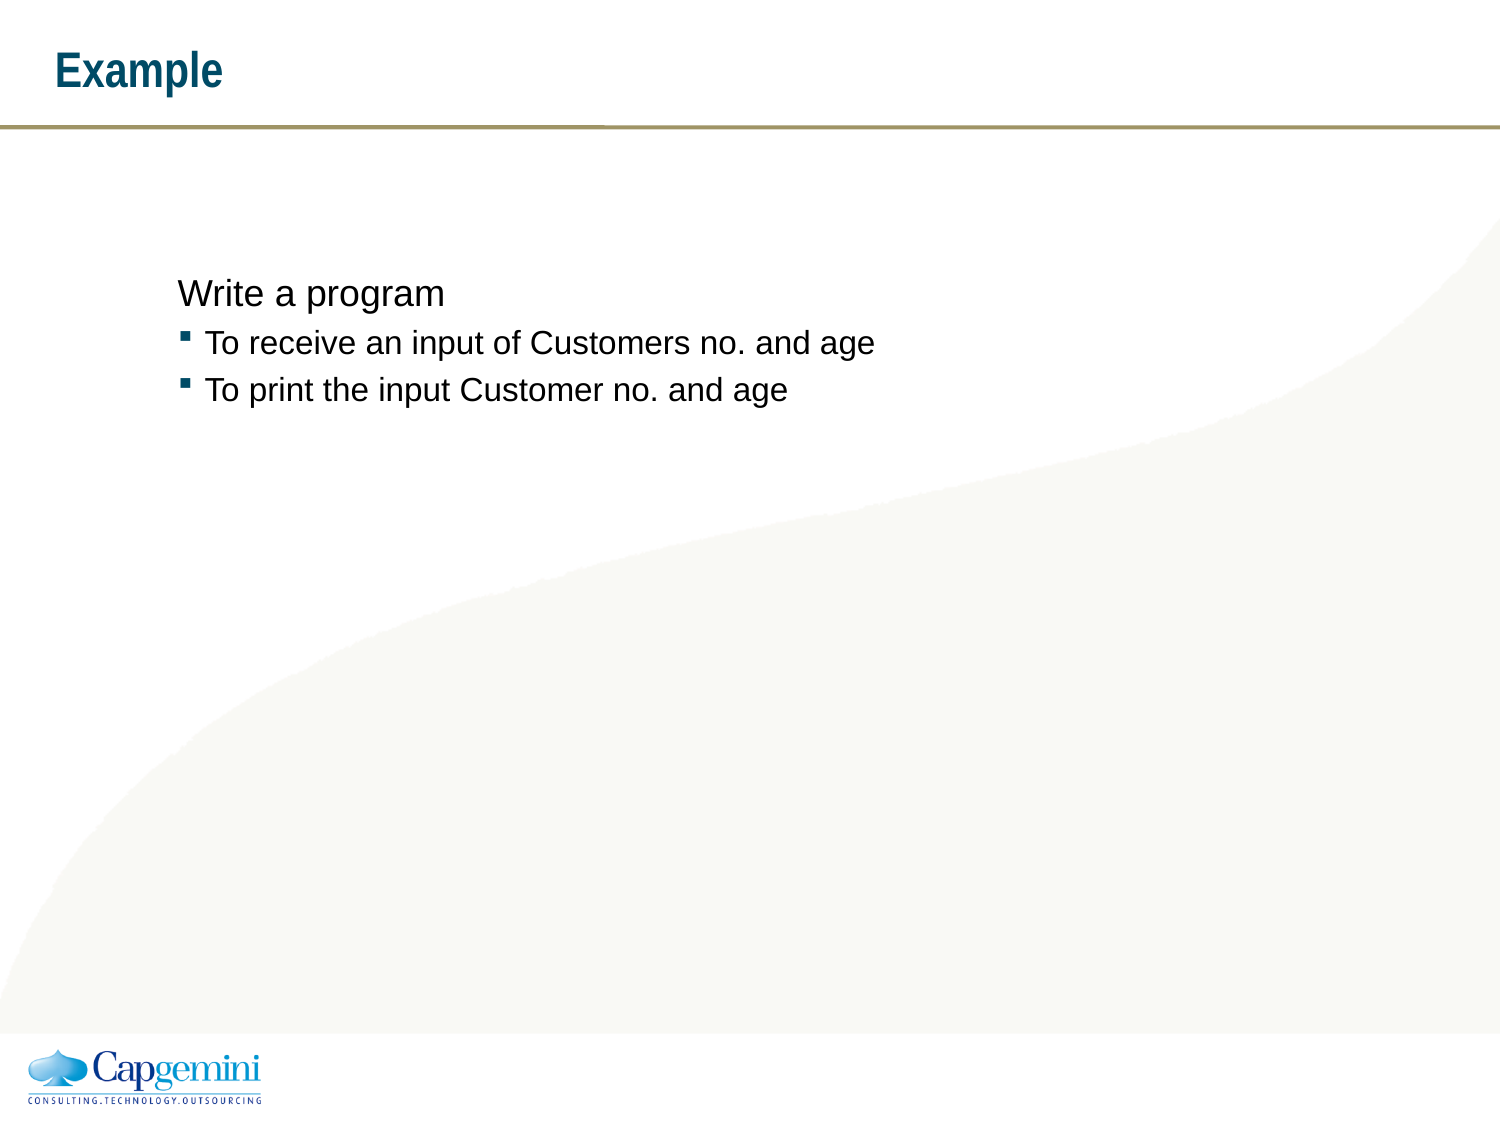

# Example
Write a program
To receive an input of Customers no. and age
To print the input Customer no. and age